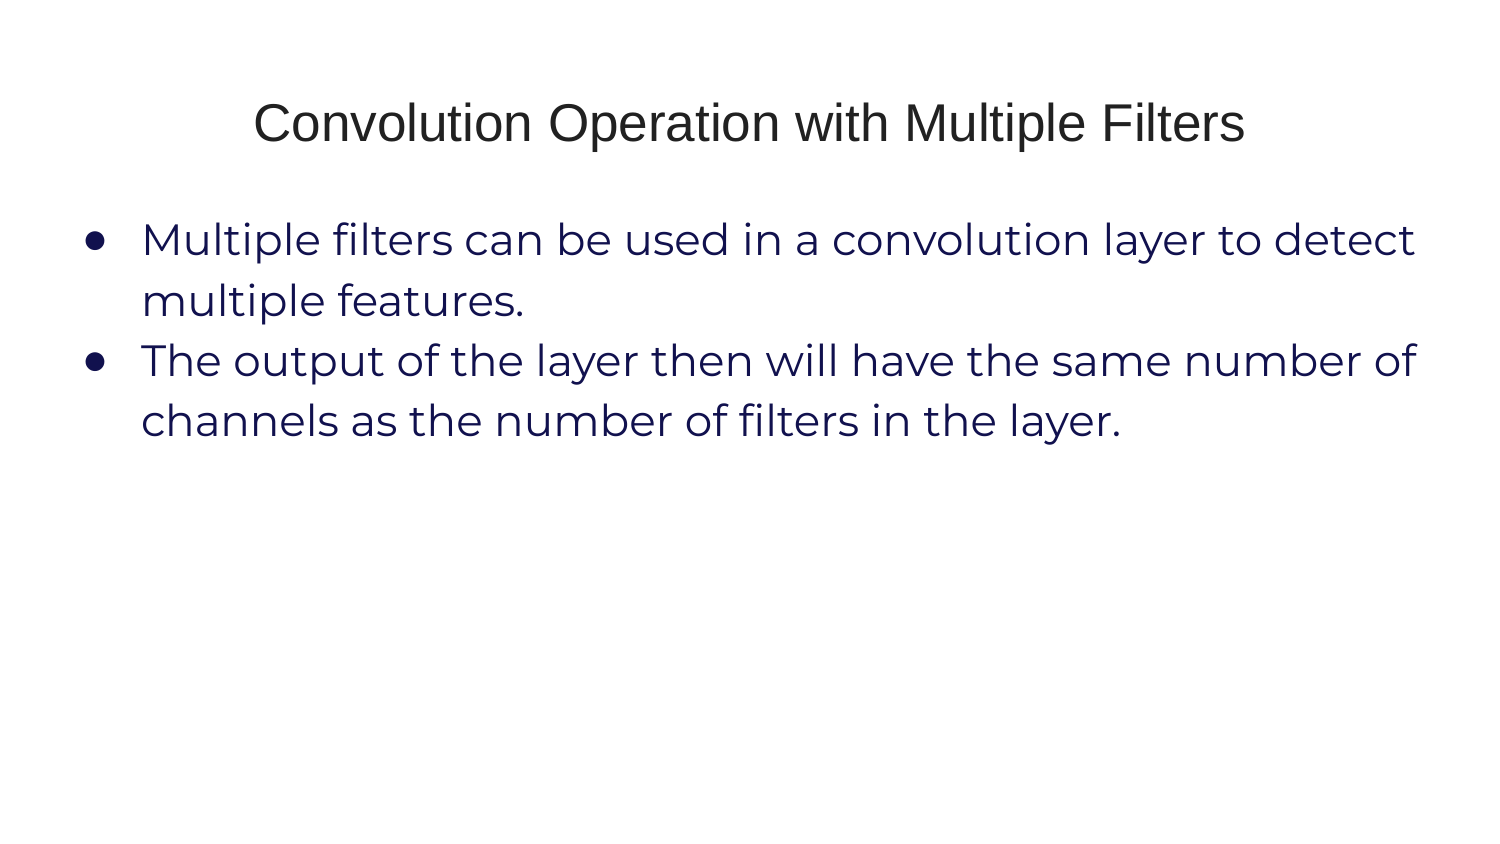

# Convolution Operation with Multiple Filters

Multiple filters can be used in a convolution layer to detect multiple features.
The output of the layer then will have the same number of channels as the number of filters in the layer.